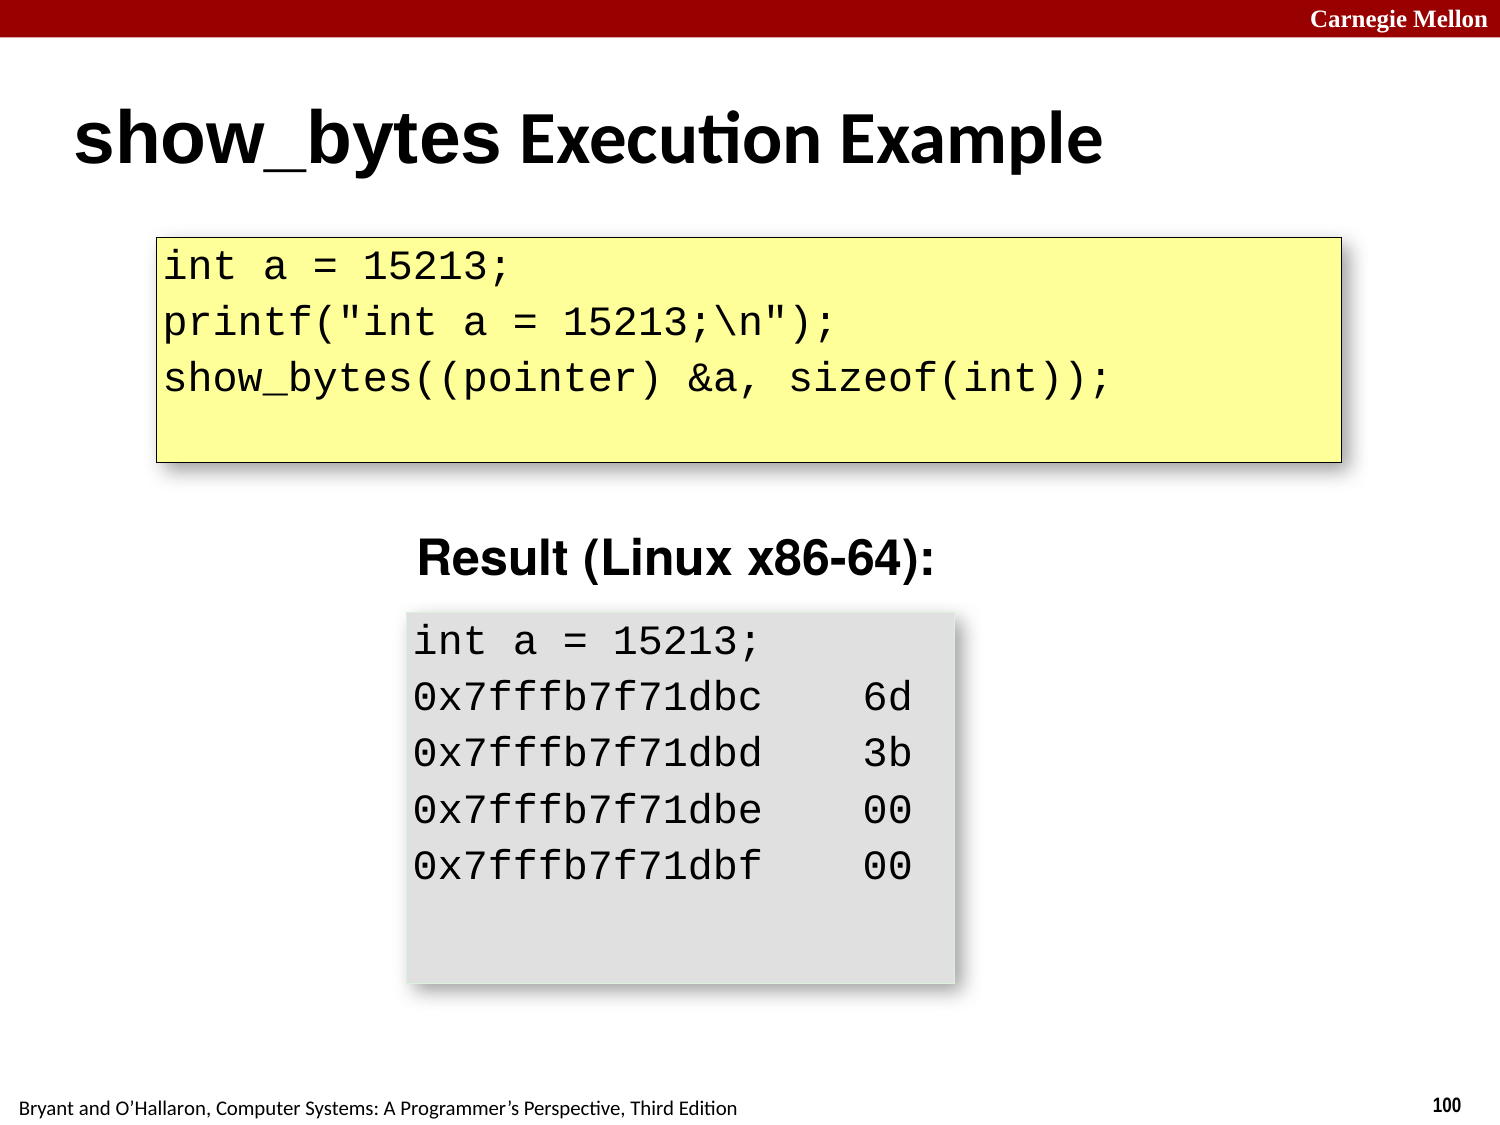

# show_bytes Execution Example
int a = 15213;
printf("int a = 15213;\n");
show_bytes((pointer) &a, sizeof(int));
Result (Linux x86-64):
int a = 15213;
0x7fffb7f71dbc	6d
0x7fffb7f71dbd	3b
0x7fffb7f71dbe	00
0x7fffb7f71dbf	00